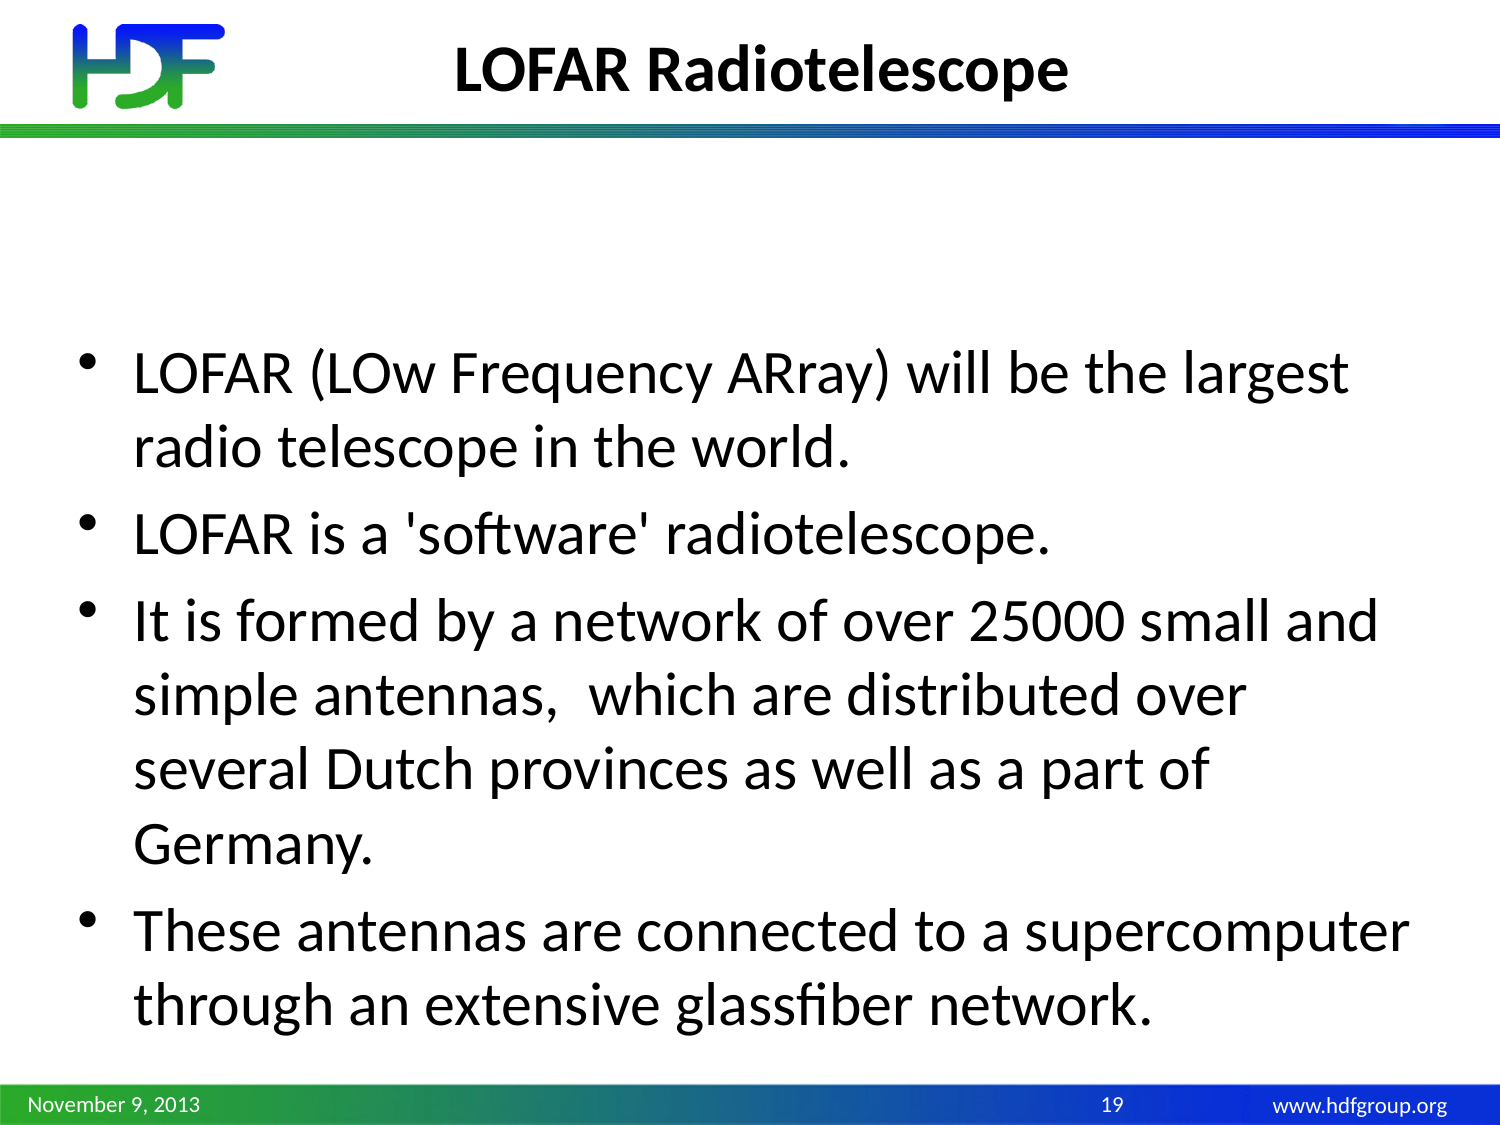

# LOFAR Radiotelescope

LOFAR (LOw Frequency ARray) will be the largest radio telescope in the world.
LOFAR is a 'software' radiotelescope.
It is formed by a network of over 25000 small and simple antennas,  which are distributed over several Dutch provinces as well as a part of Germany.
These antennas are connected to a supercomputer through an extensive glassfiber network.

November 9, 2013
19